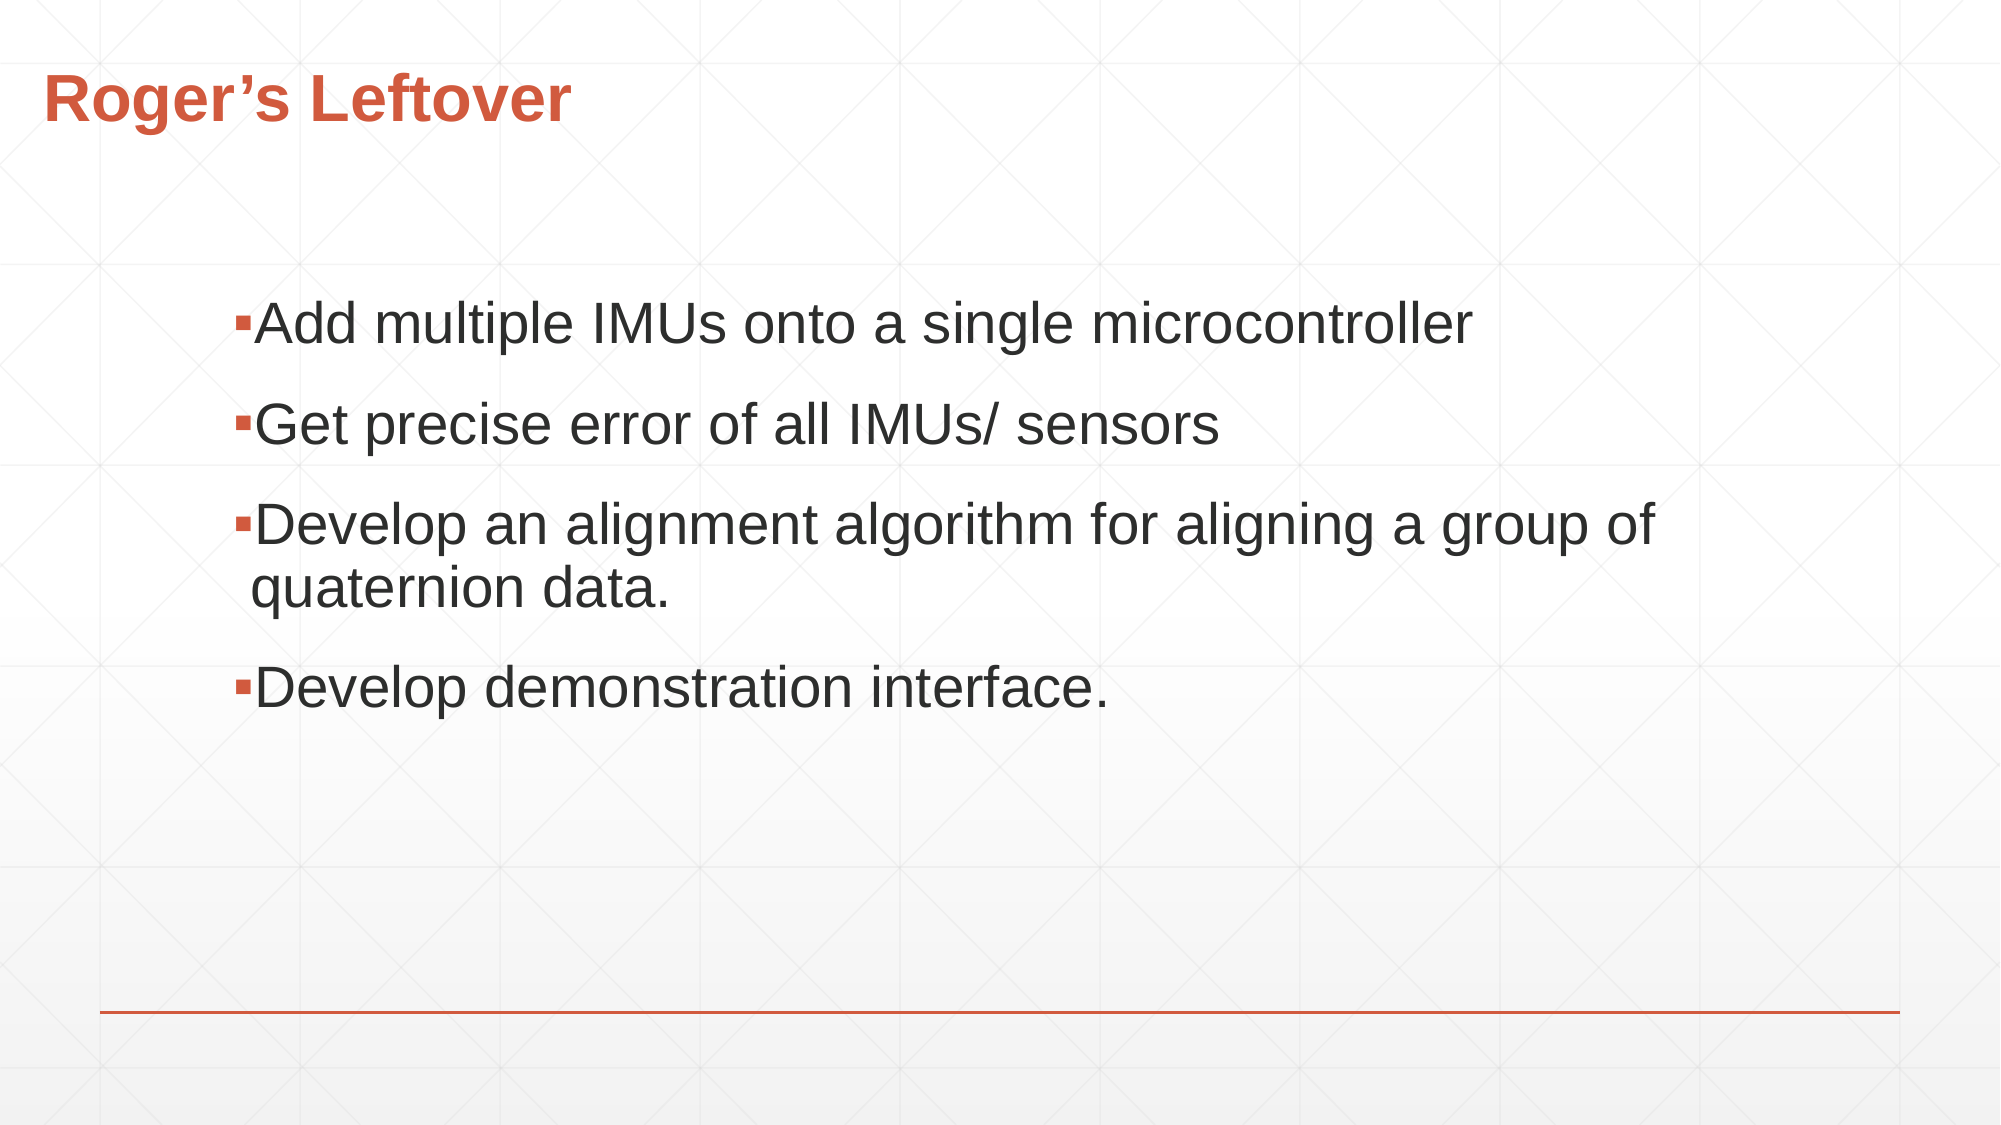

# Roger’s Leftover
Add multiple IMUs onto a single microcontroller
Get precise error of all IMUs/ sensors
Develop an alignment algorithm for aligning a group of quaternion data.
Develop demonstration interface.